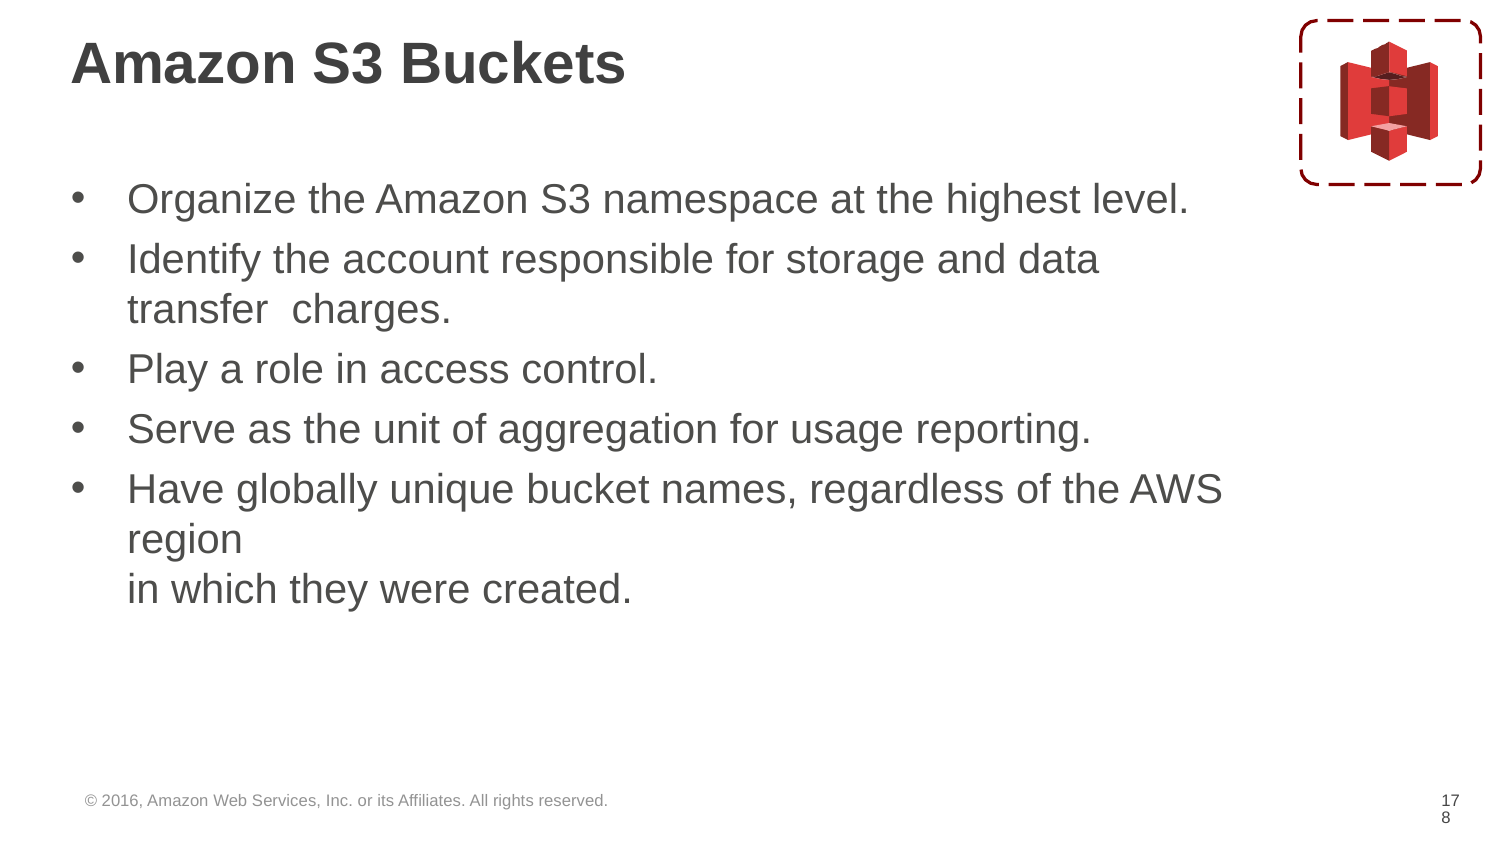

# Amazon S3 Buckets
Organize the Amazon S3 namespace at the highest level.
Identify the account responsible for storage and data transfer  charges.
Play a role in access control.
Serve as the unit of aggregation for usage reporting.
Have globally unique bucket names, regardless of the AWS region
in which they were created.
© 2016, Amazon Web Services, Inc. or its Affiliates. All rights reserved.
178